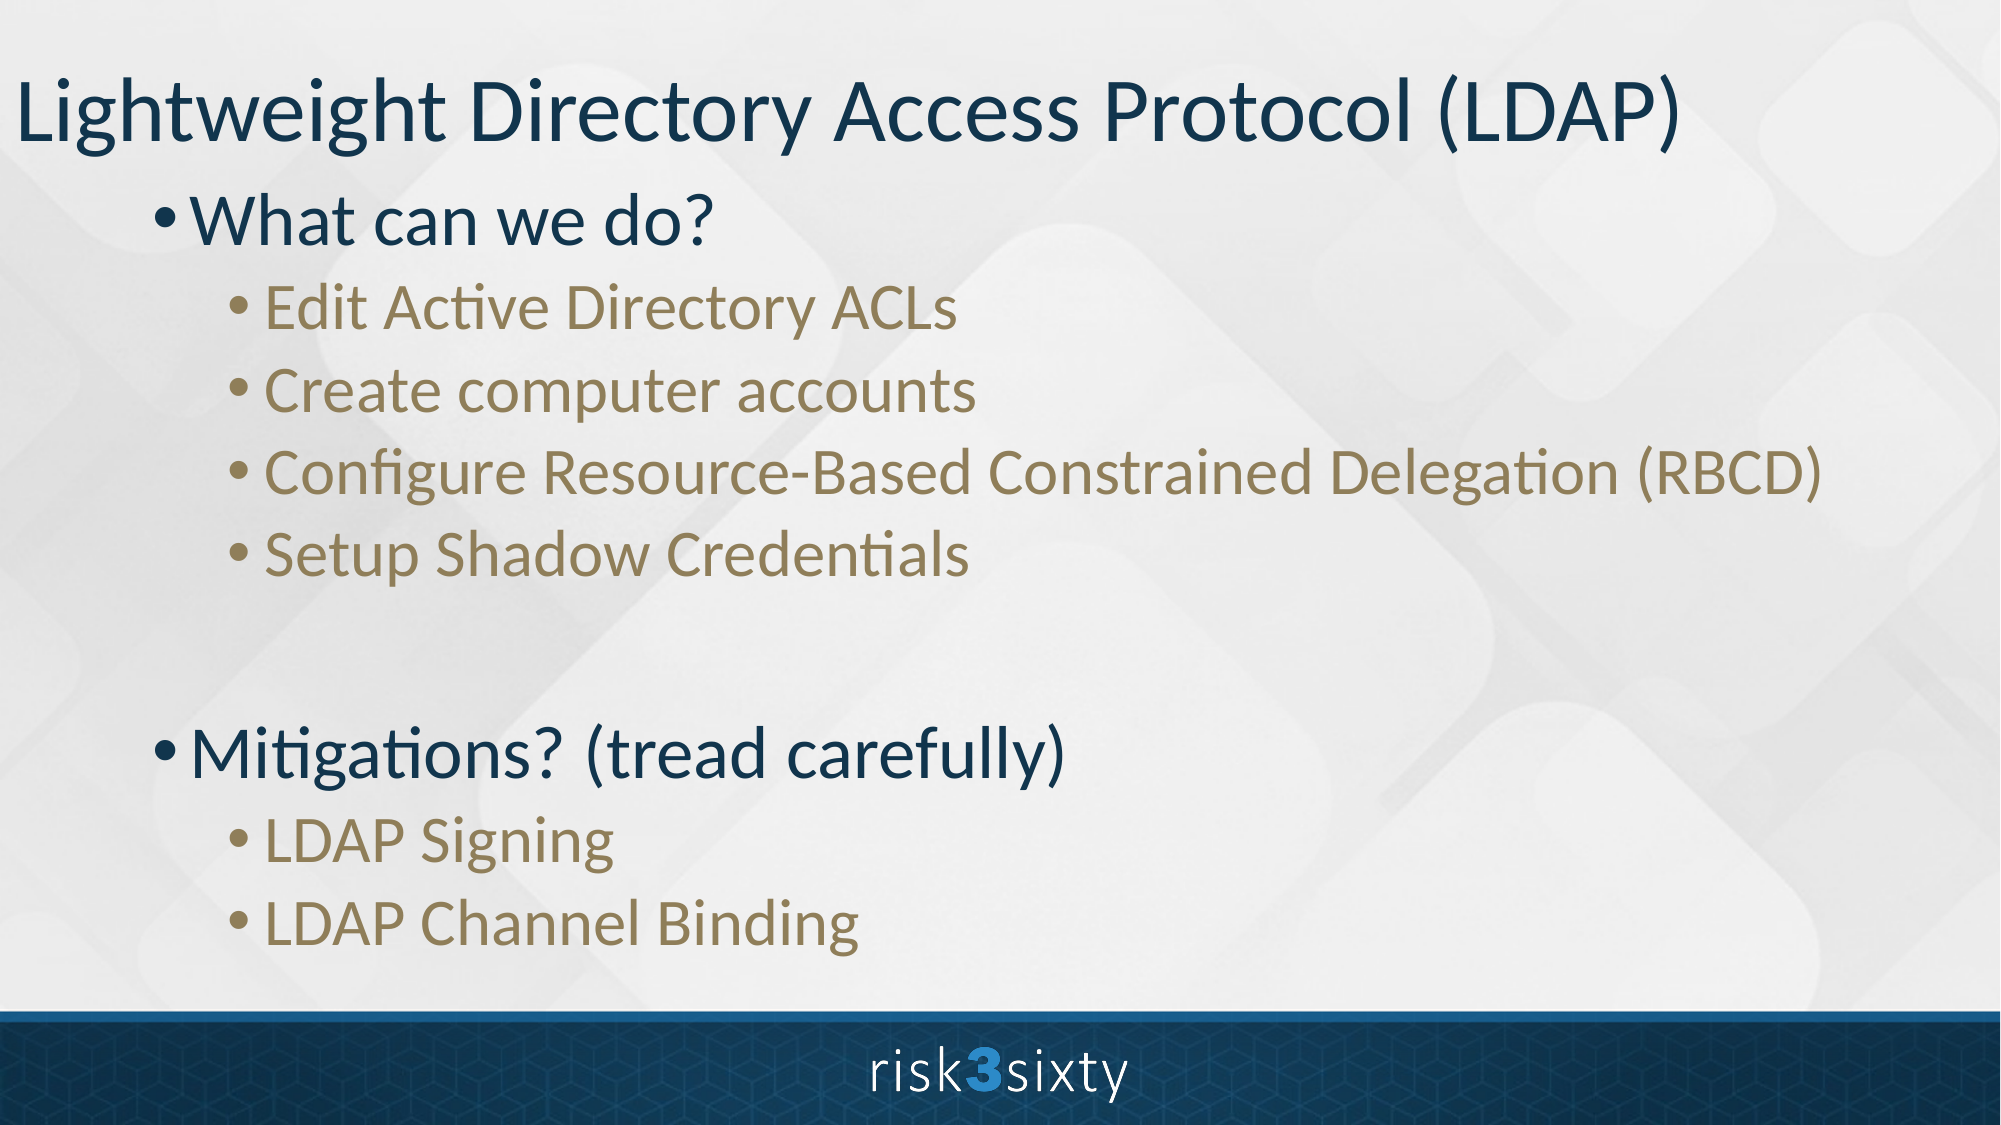

# Lightweight Directory Access Protocol (LDAP)
What can we do?
Edit Active Directory ACLs
Create computer accounts
Configure Resource-Based Constrained Delegation (RBCD)
Setup Shadow Credentials

Mitigations? (tread carefully)
LDAP Signing
LDAP Channel Binding